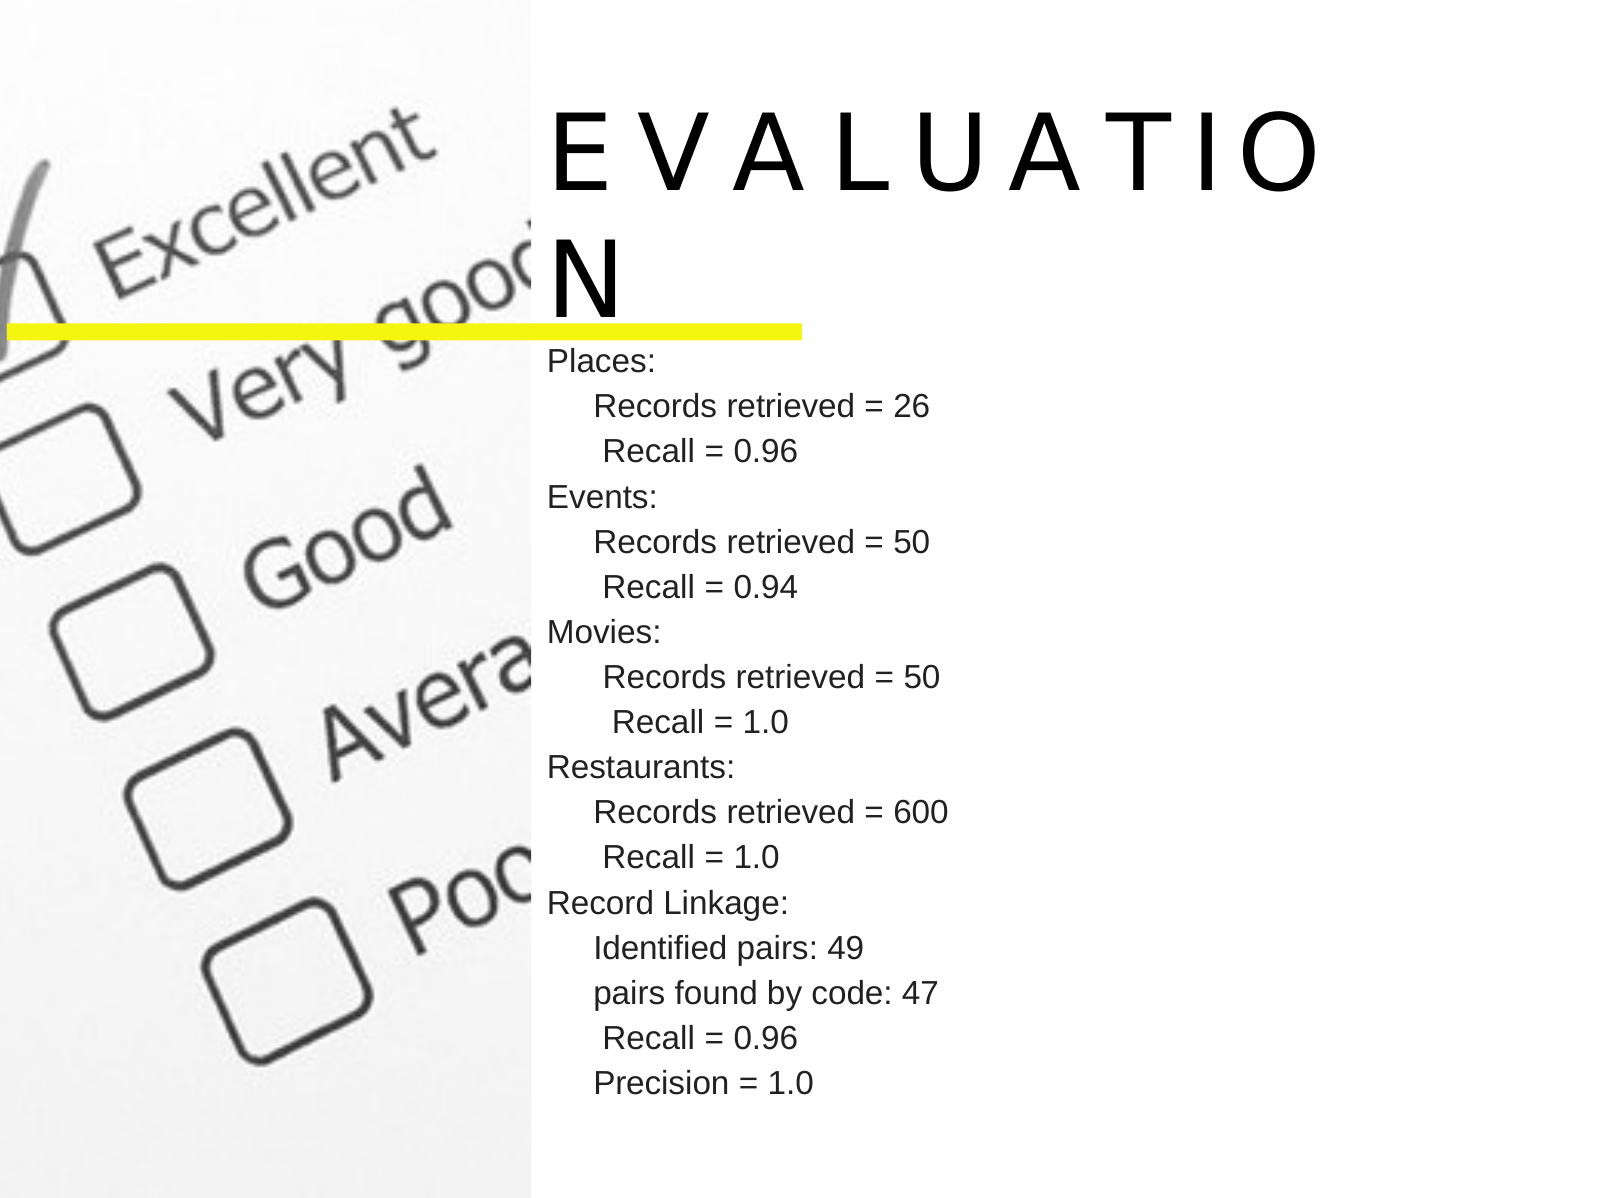

# E V A L U A T I O N

Places:
Records retrieved = 26  Recall = 0.96
Events:
Records retrieved = 50  Recall = 0.94
Movies:
Records retrieved = 50  Recall = 1.0
Restaurants:
Records retrieved = 600  Recall = 1.0
Record Linkage:
Identified pairs: 49  pairs found by code: 47  Recall = 0.96
Precision = 1.0